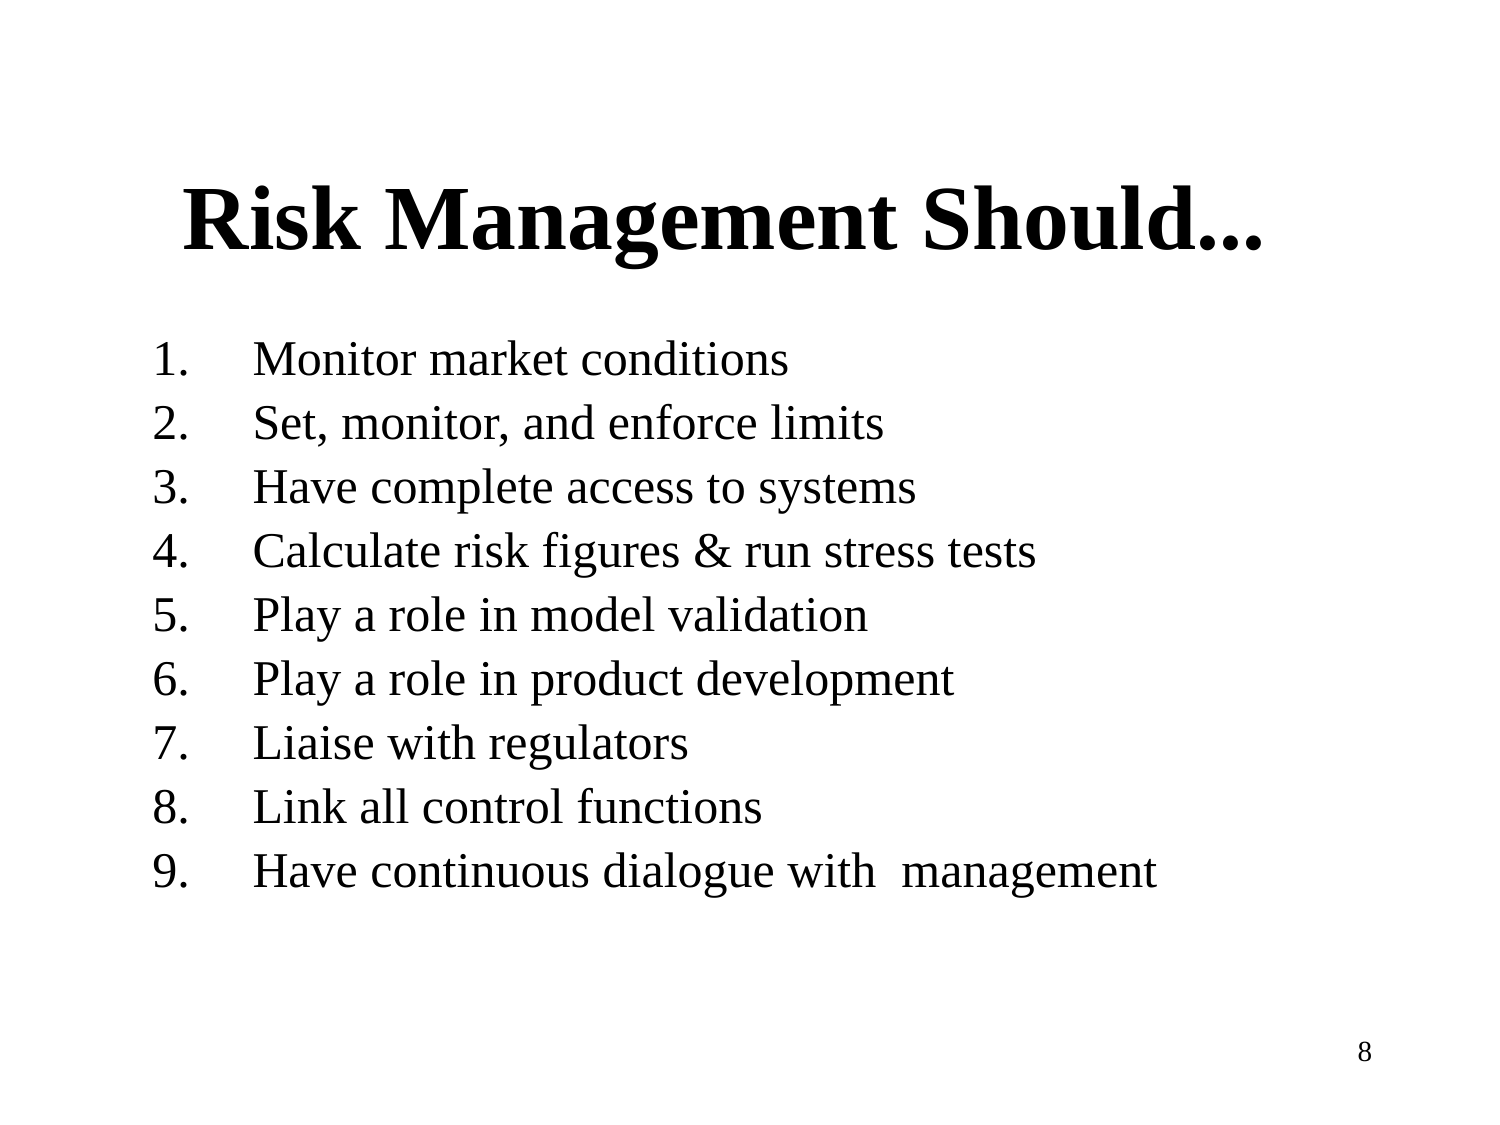

# Risk Management Should...
Monitor market conditions
Set, monitor, and enforce limits
Have complete access to systems
Calculate risk figures & run stress tests
Play a role in model validation
Play a role in product development
Liaise with regulators
Link all control functions
Have continuous dialogue with  management
8